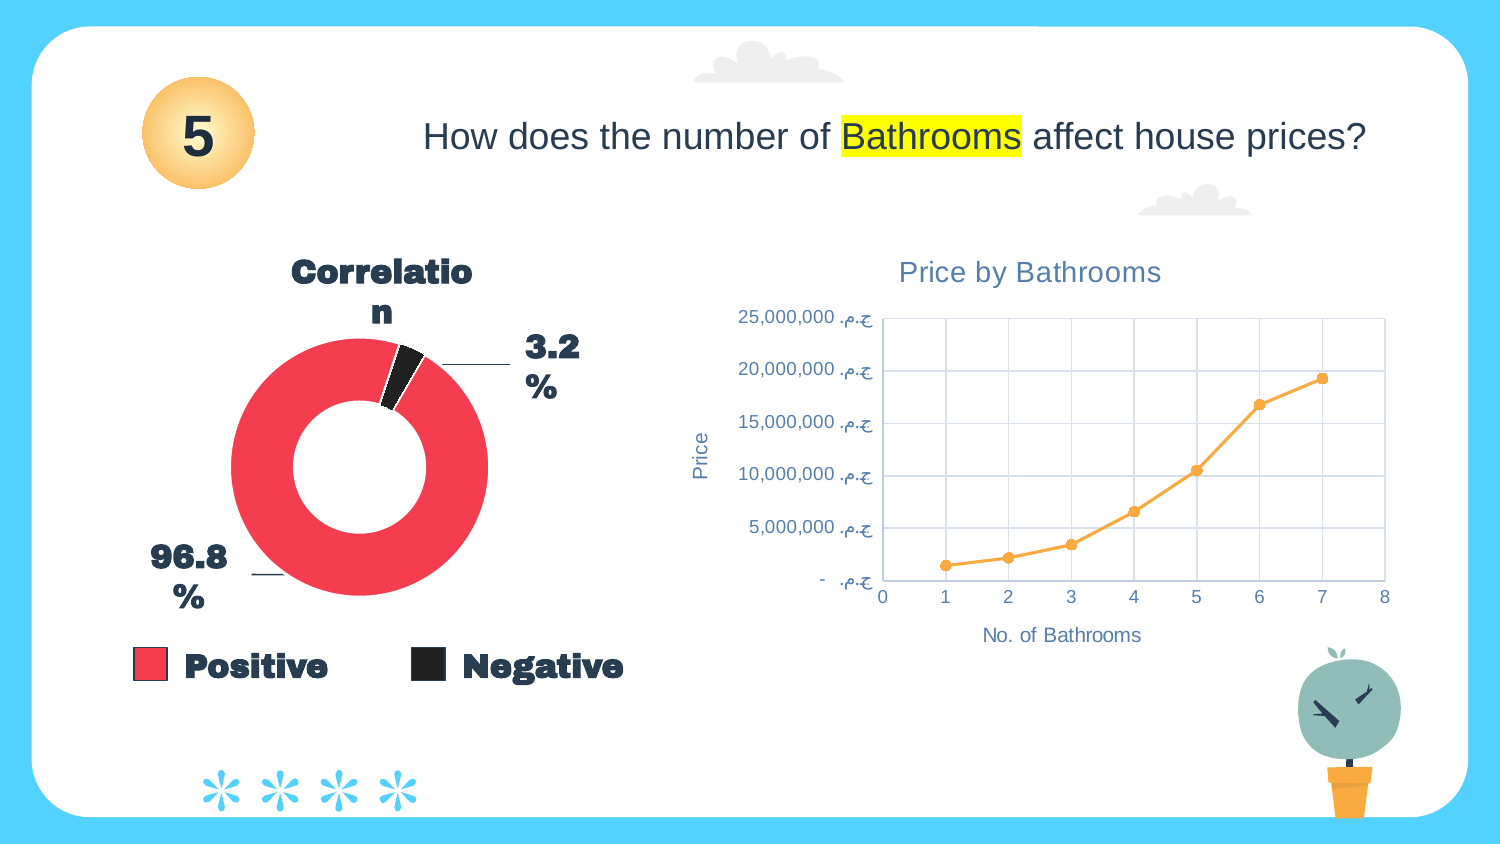

5
# How does the number of Bathrooms affect house prices?
How do house prices differ between those sold with different Payment methods?
6
4
How does the number of bedrooms affect house prices?

### Chart: Price by Bathrooms

| Category |  Avg Price  |
|---|---|

### Chart: Average price by Payment method

| Category | #REF! | #REF! | #REF! |
|---|---|---|---|
| 0 | 0.0 | 0.0 | 0.0 |
Correlation

### Chart

| Category |  |
|---|---|

### Chart

| Category |
|---|
3.2%
96.8%
Positive
Negative